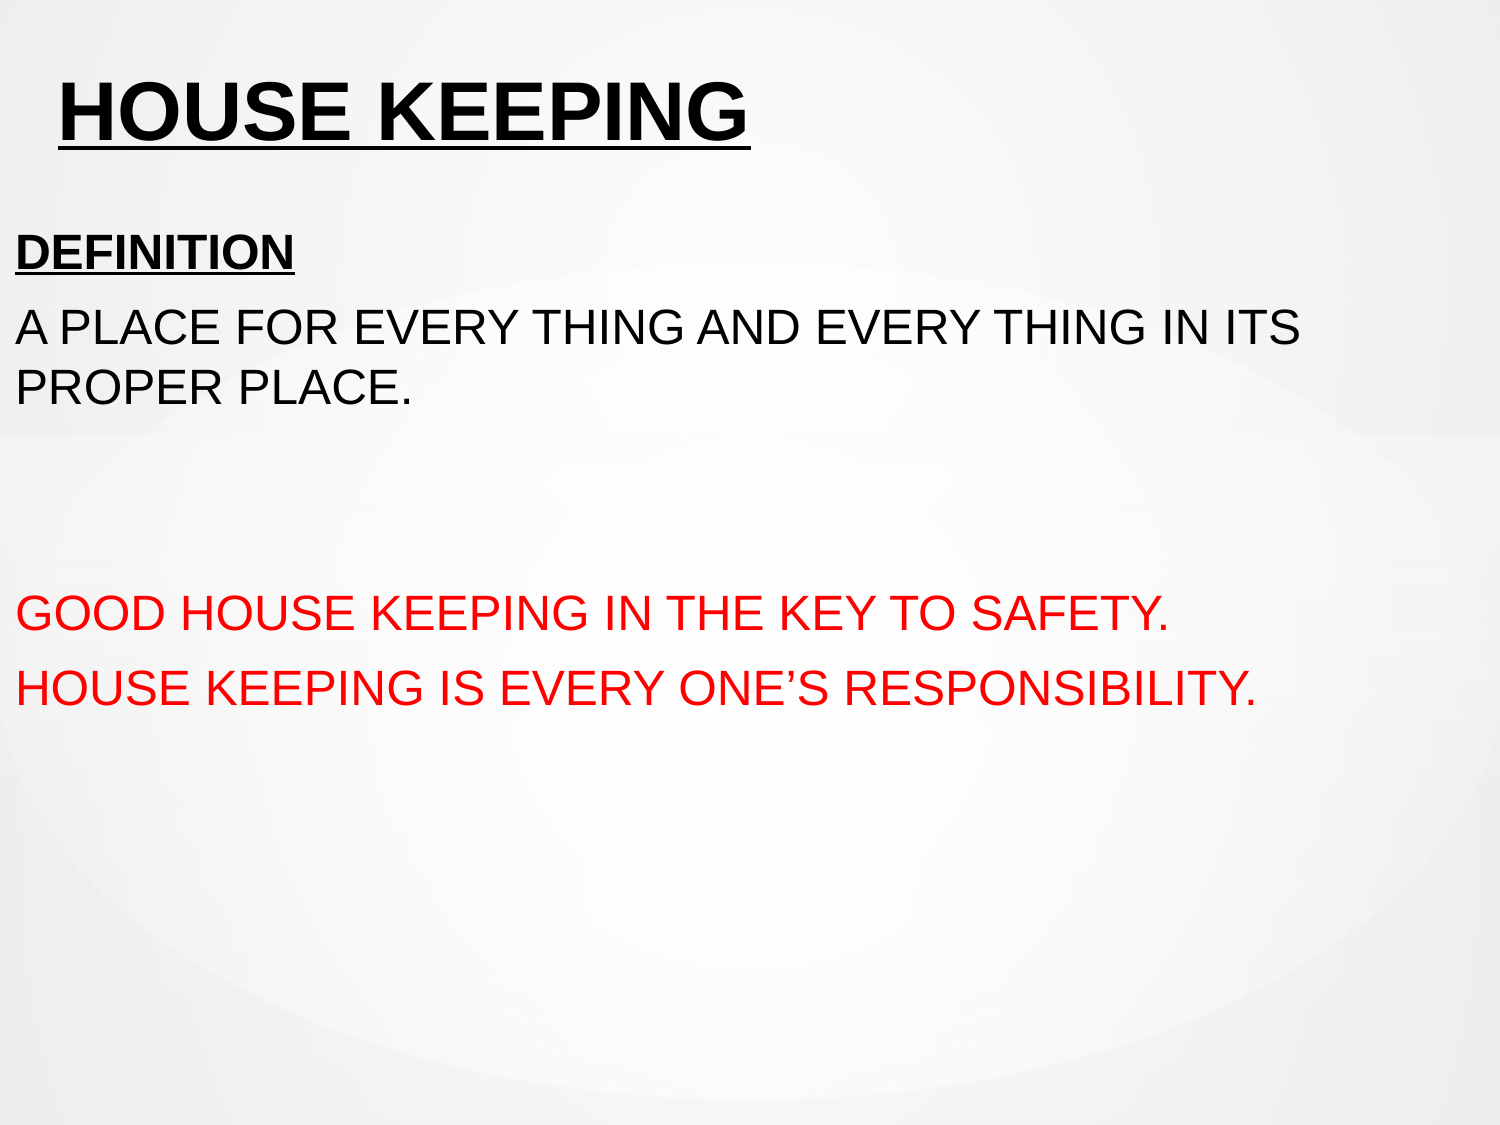

# HOUSE KEEPING
DEFINITION
A PLACE FOR EVERY THING AND EVERY THING IN ITS PROPER PLACE.

GOOD HOUSE KEEPING IN THE KEY TO SAFETY.
HOUSE KEEPING IS EVERY ONE’S RESPONSIBILITY.